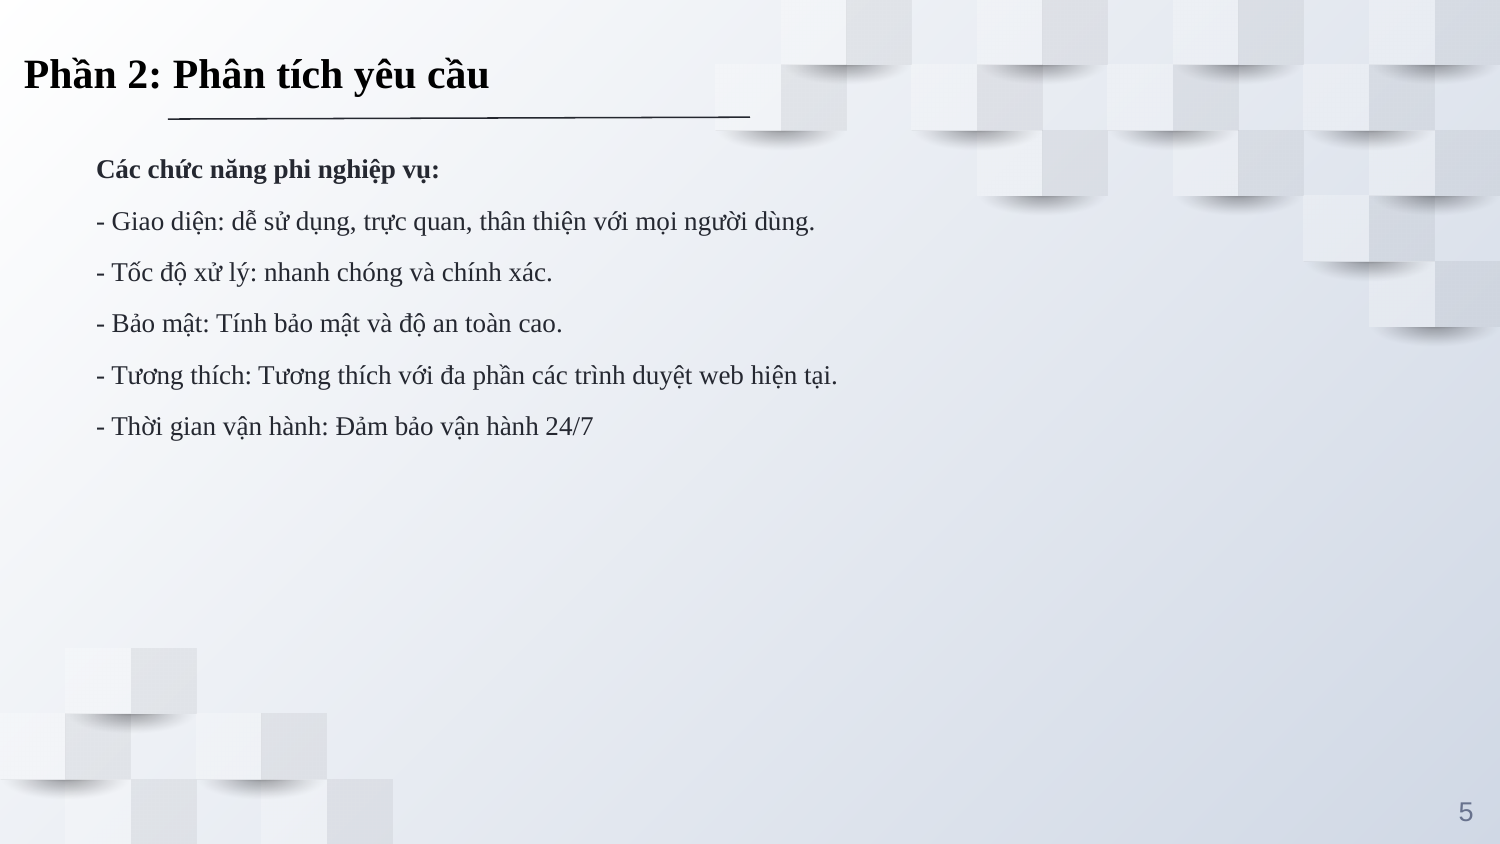

Phần 2: Phân tích yêu cầu
Các chức năng phi nghiệp vụ:
- Giao diện: dễ sử dụng, trực quan, thân thiện với mọi người dùng.
- Tốc độ xử lý: nhanh chóng và chính xác.
- Bảo mật: Tính bảo mật và độ an toàn cao.
- Tương thích: Tương thích với đa phần các trình duyệt web hiện tại.
- Thời gian vận hành: Đảm bảo vận hành 24/7
5